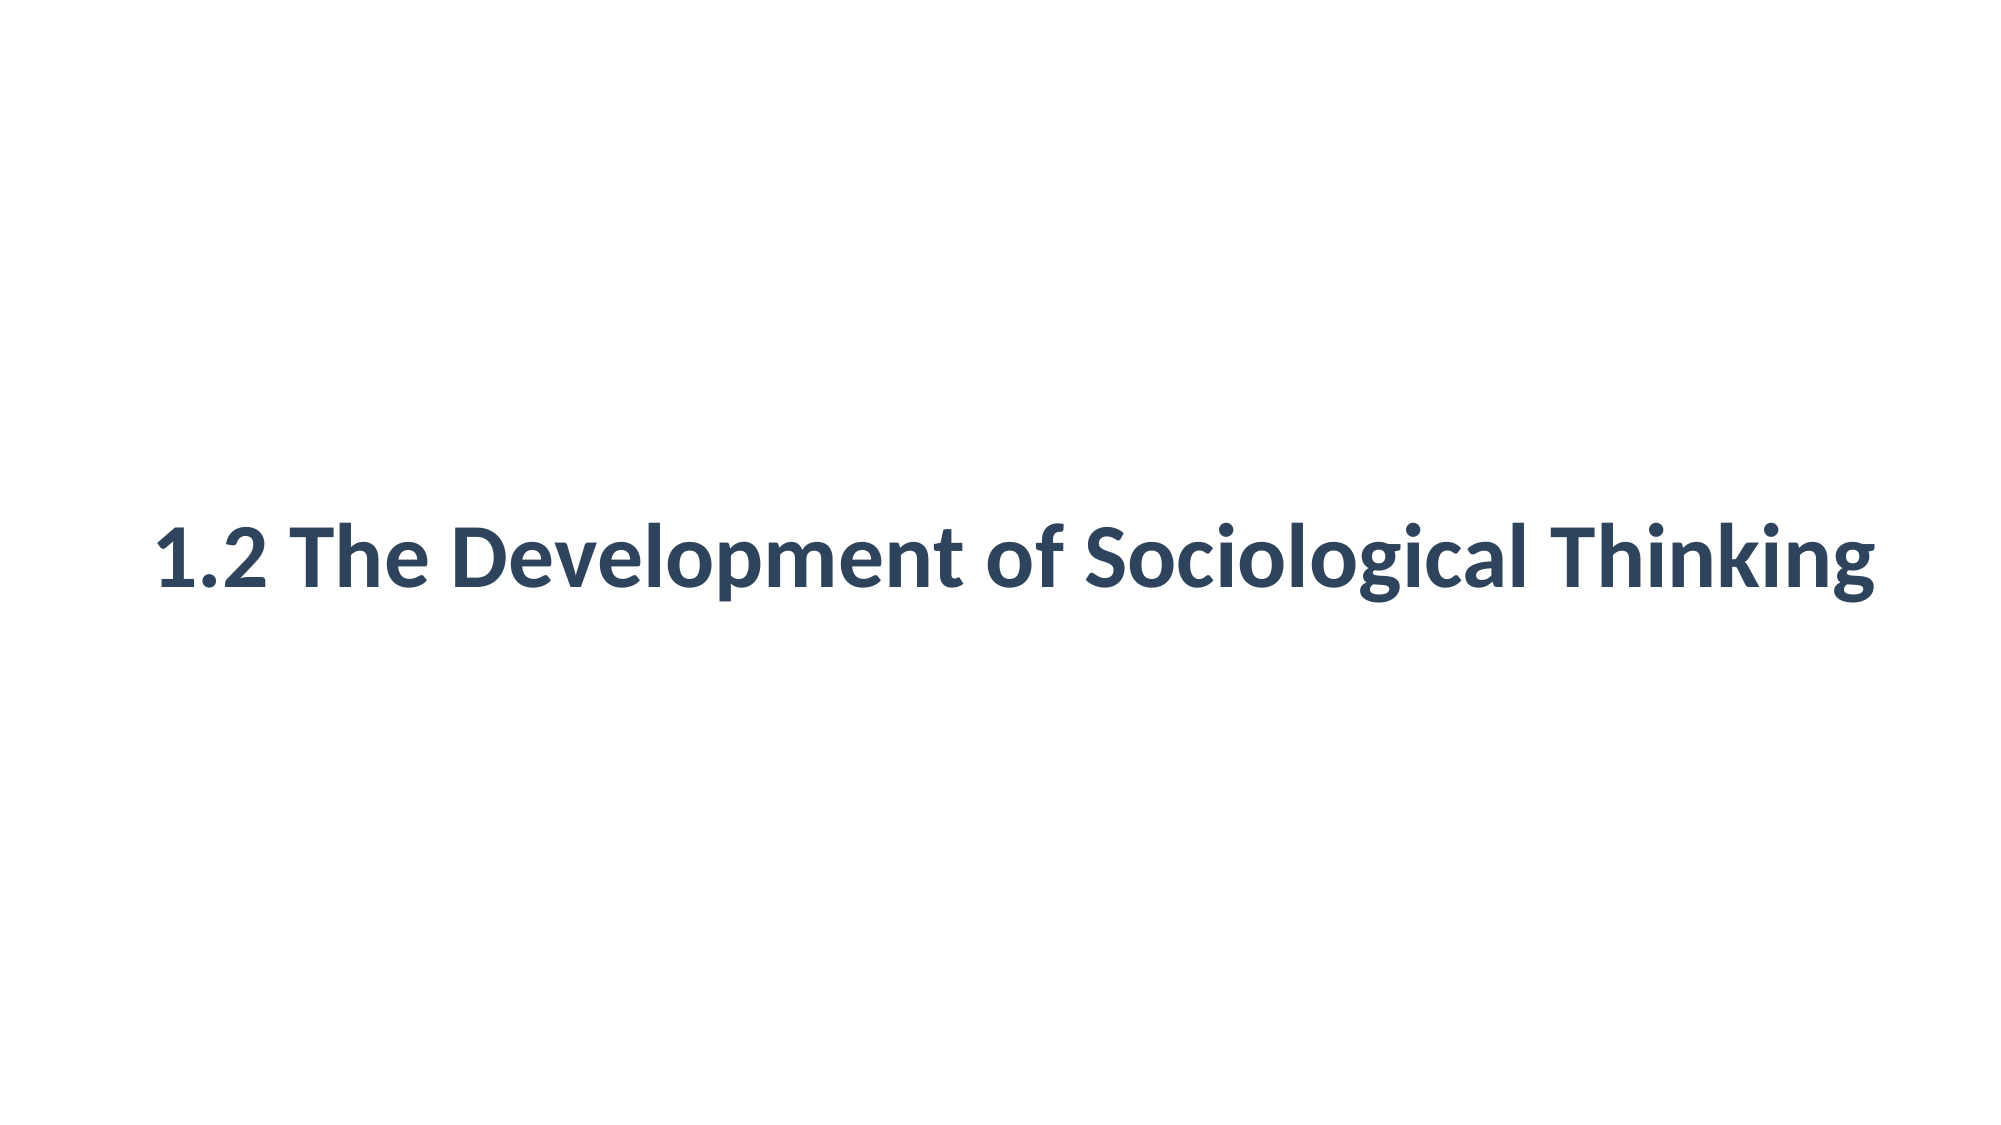

# 1.2 The Development of Sociological Thinking